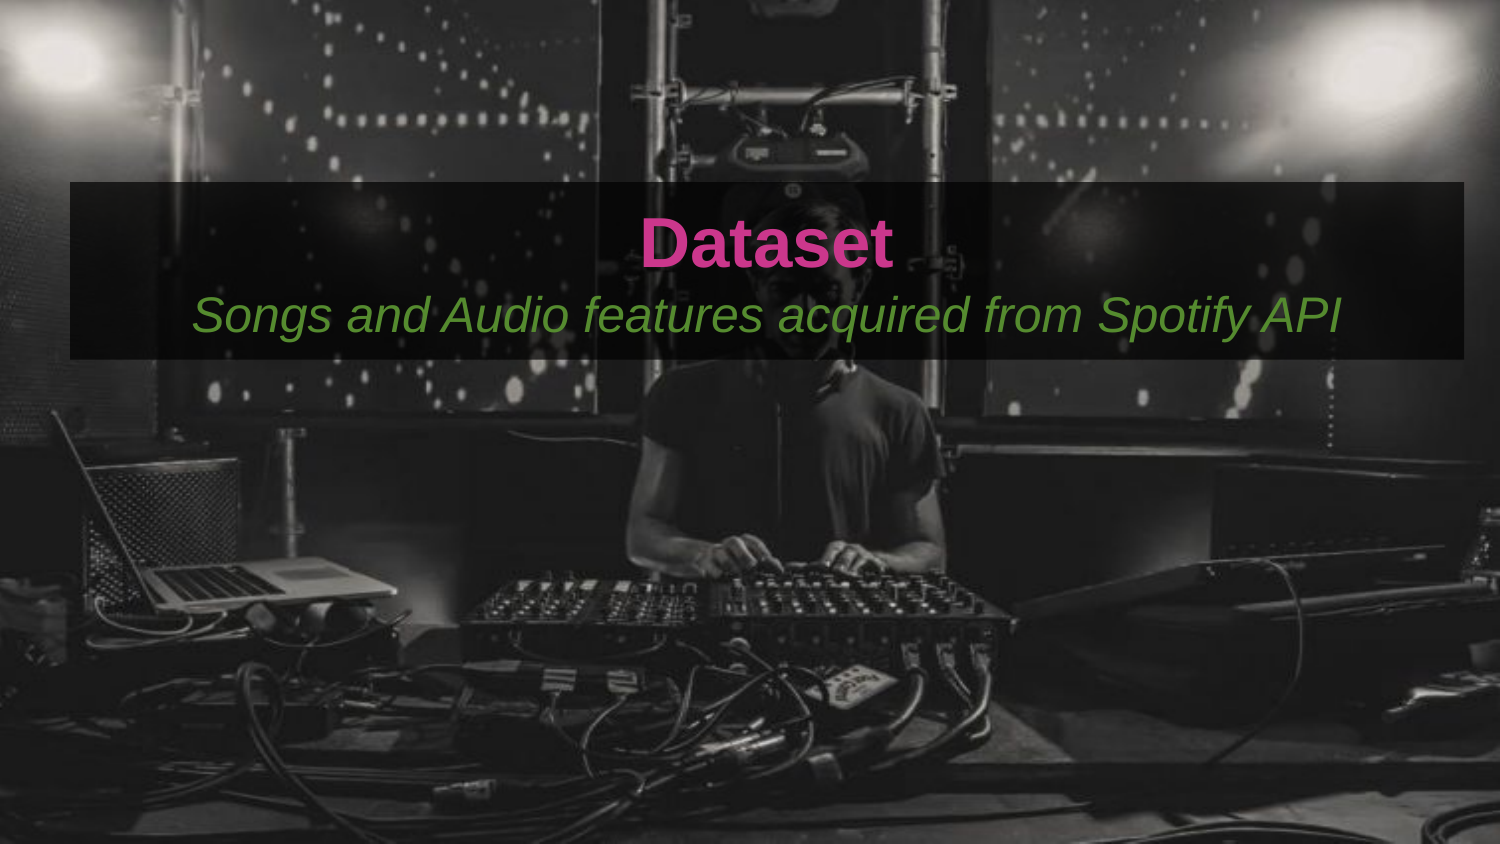

Dataset
Songs and Audio features acquired from Spotify API